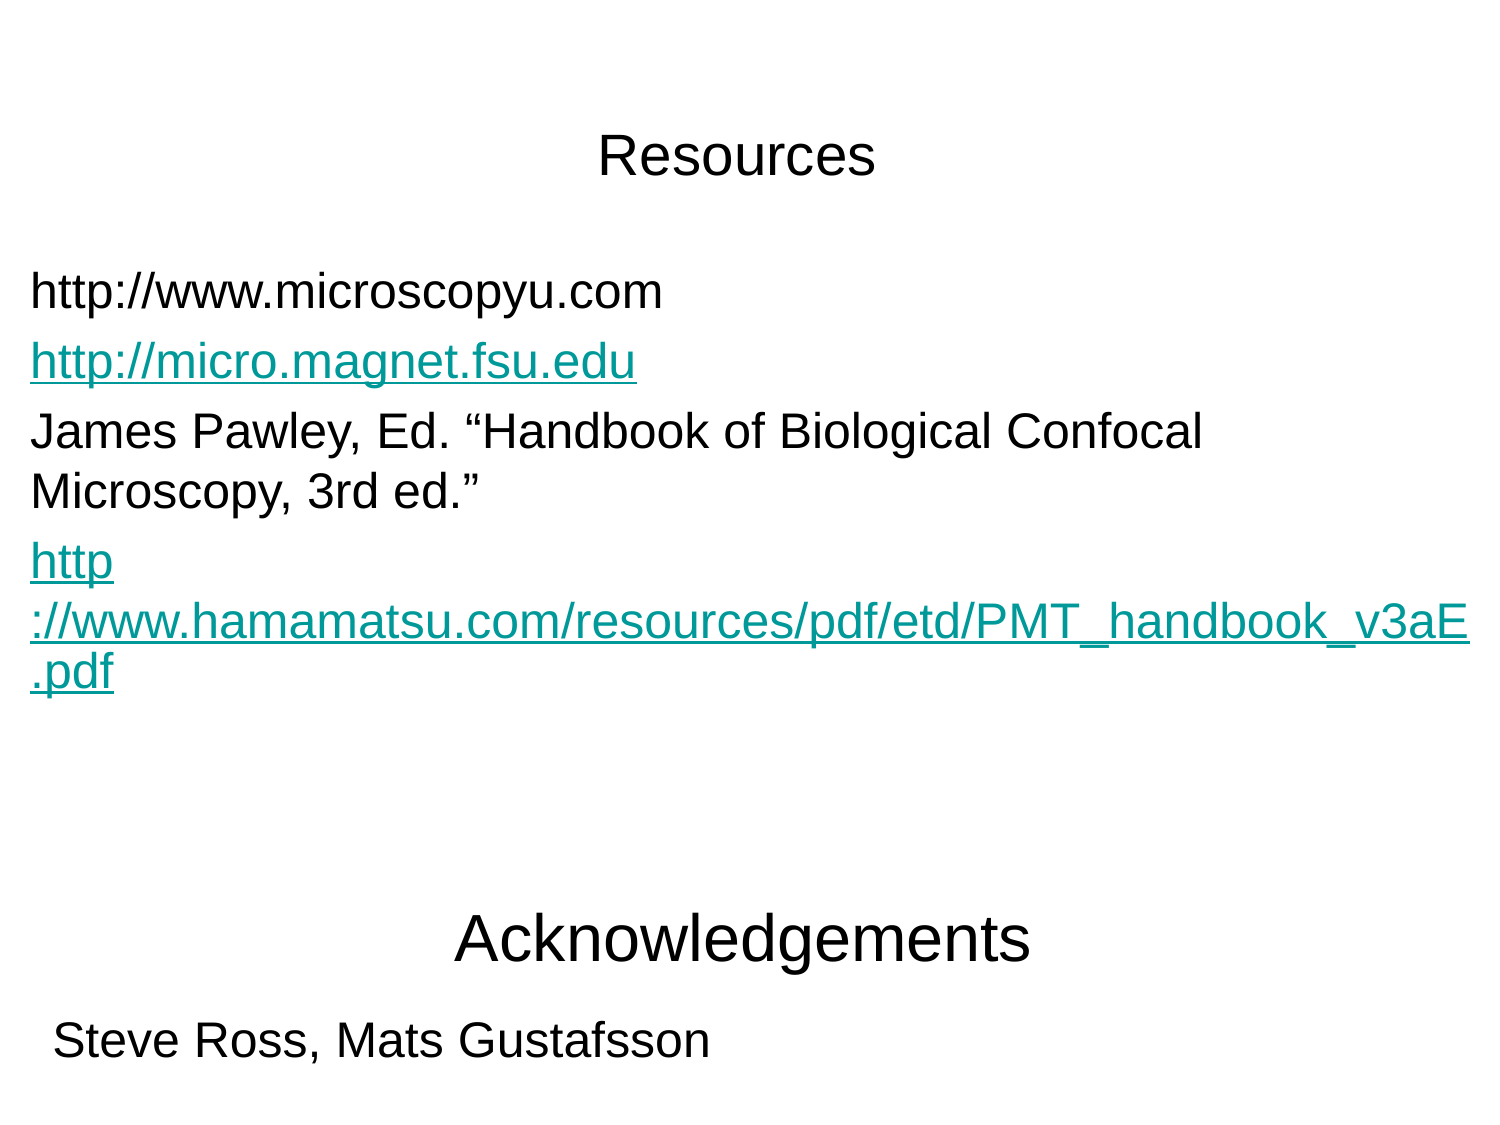

# Resources
http://www.microscopyu.com
http://micro.magnet.fsu.edu
James Pawley, Ed. “Handbook of Biological Confocal Microscopy, 3rd ed.”
http://www.hamamatsu.com/resources/pdf/etd/PMT_handbook_v3aE.pdf
Acknowledgements
Steve Ross, Mats Gustafsson